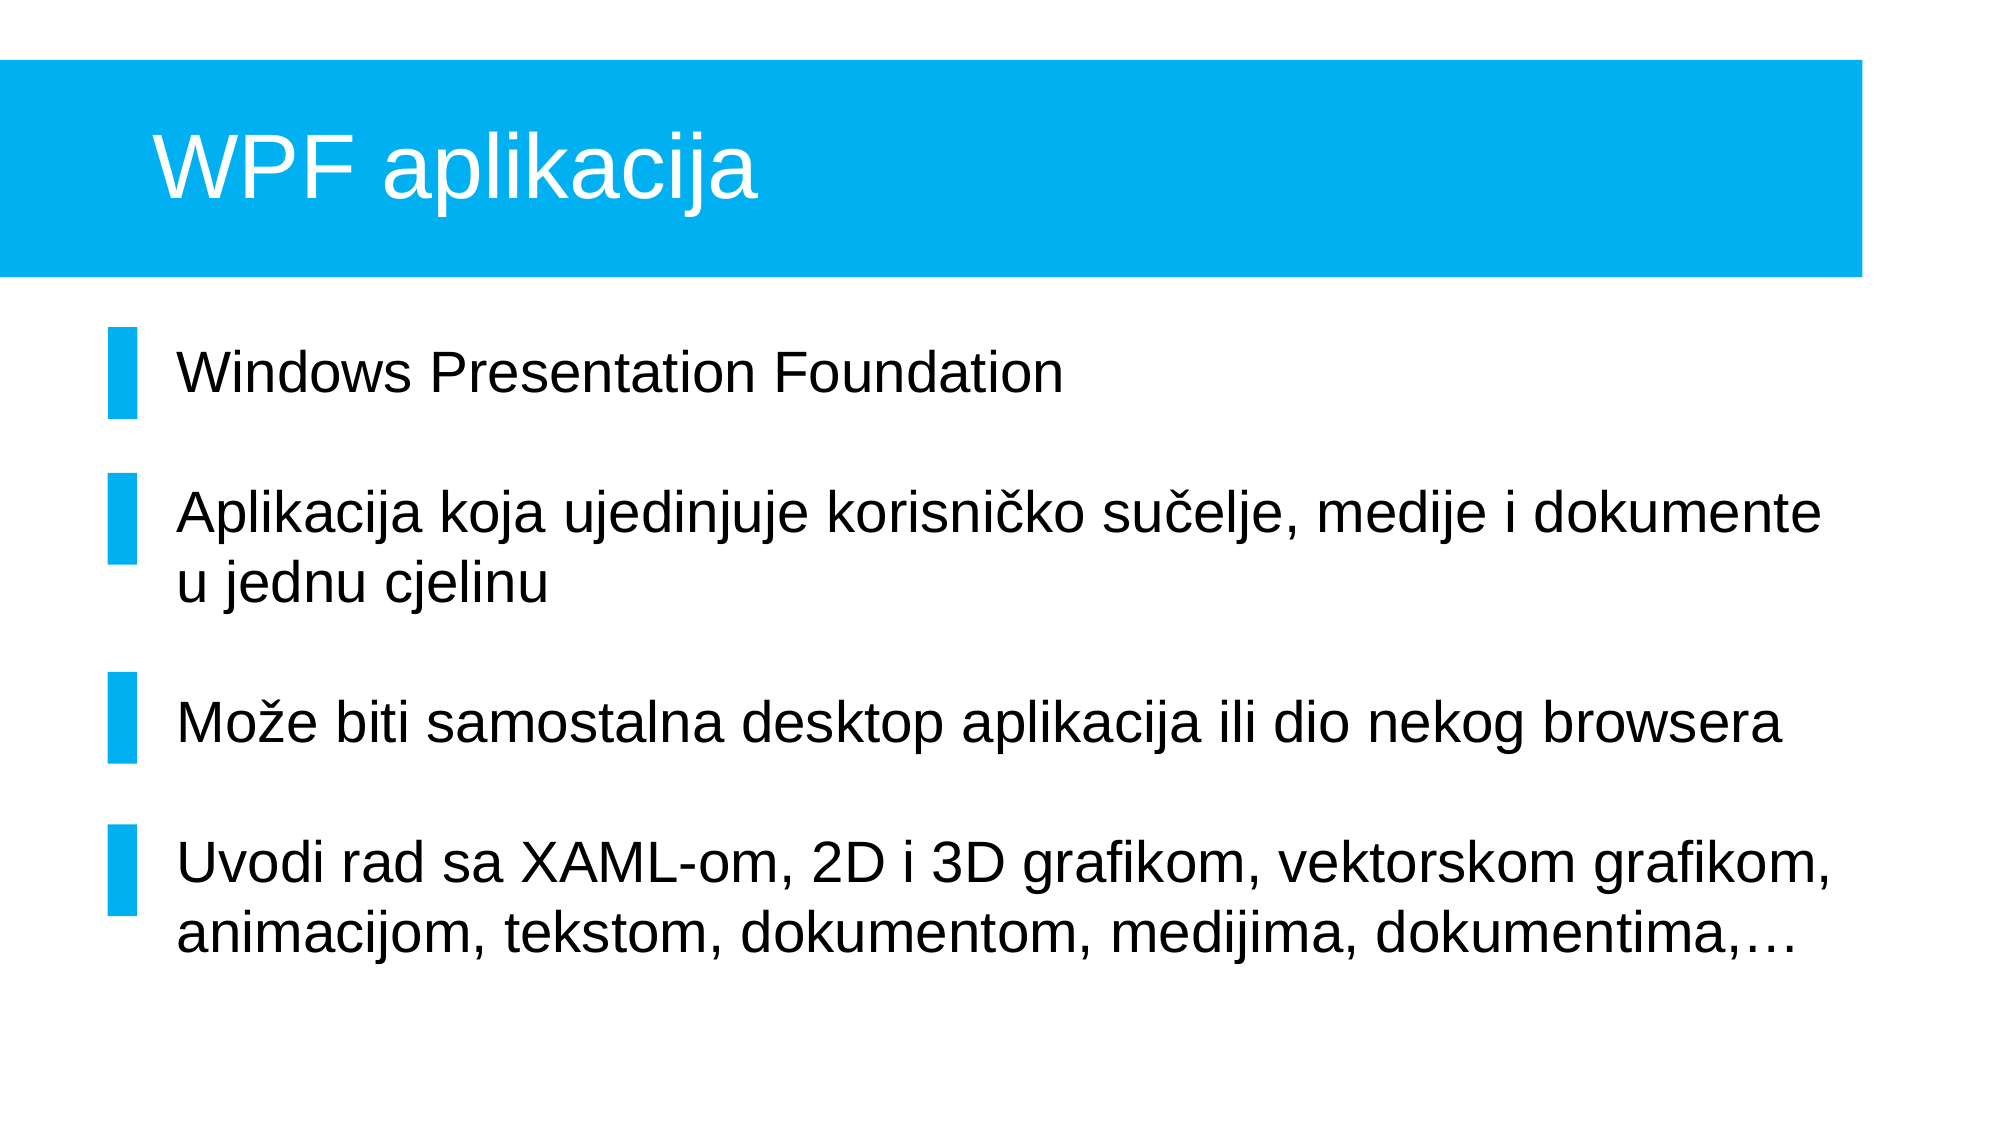

# WPF aplikacija

Windows Presentation Foundation

Aplikacija koja ujedinjuje korisničko sučelje, medije i dokumente u jednu cjelinu

Može biti samostalna desktop aplikacija ili dio nekog browsera

Uvodi rad sa XAML-om, 2D i 3D grafikom, vektorskom grafikom, animacijom, tekstom, dokumentom, medijima, dokumentima,…